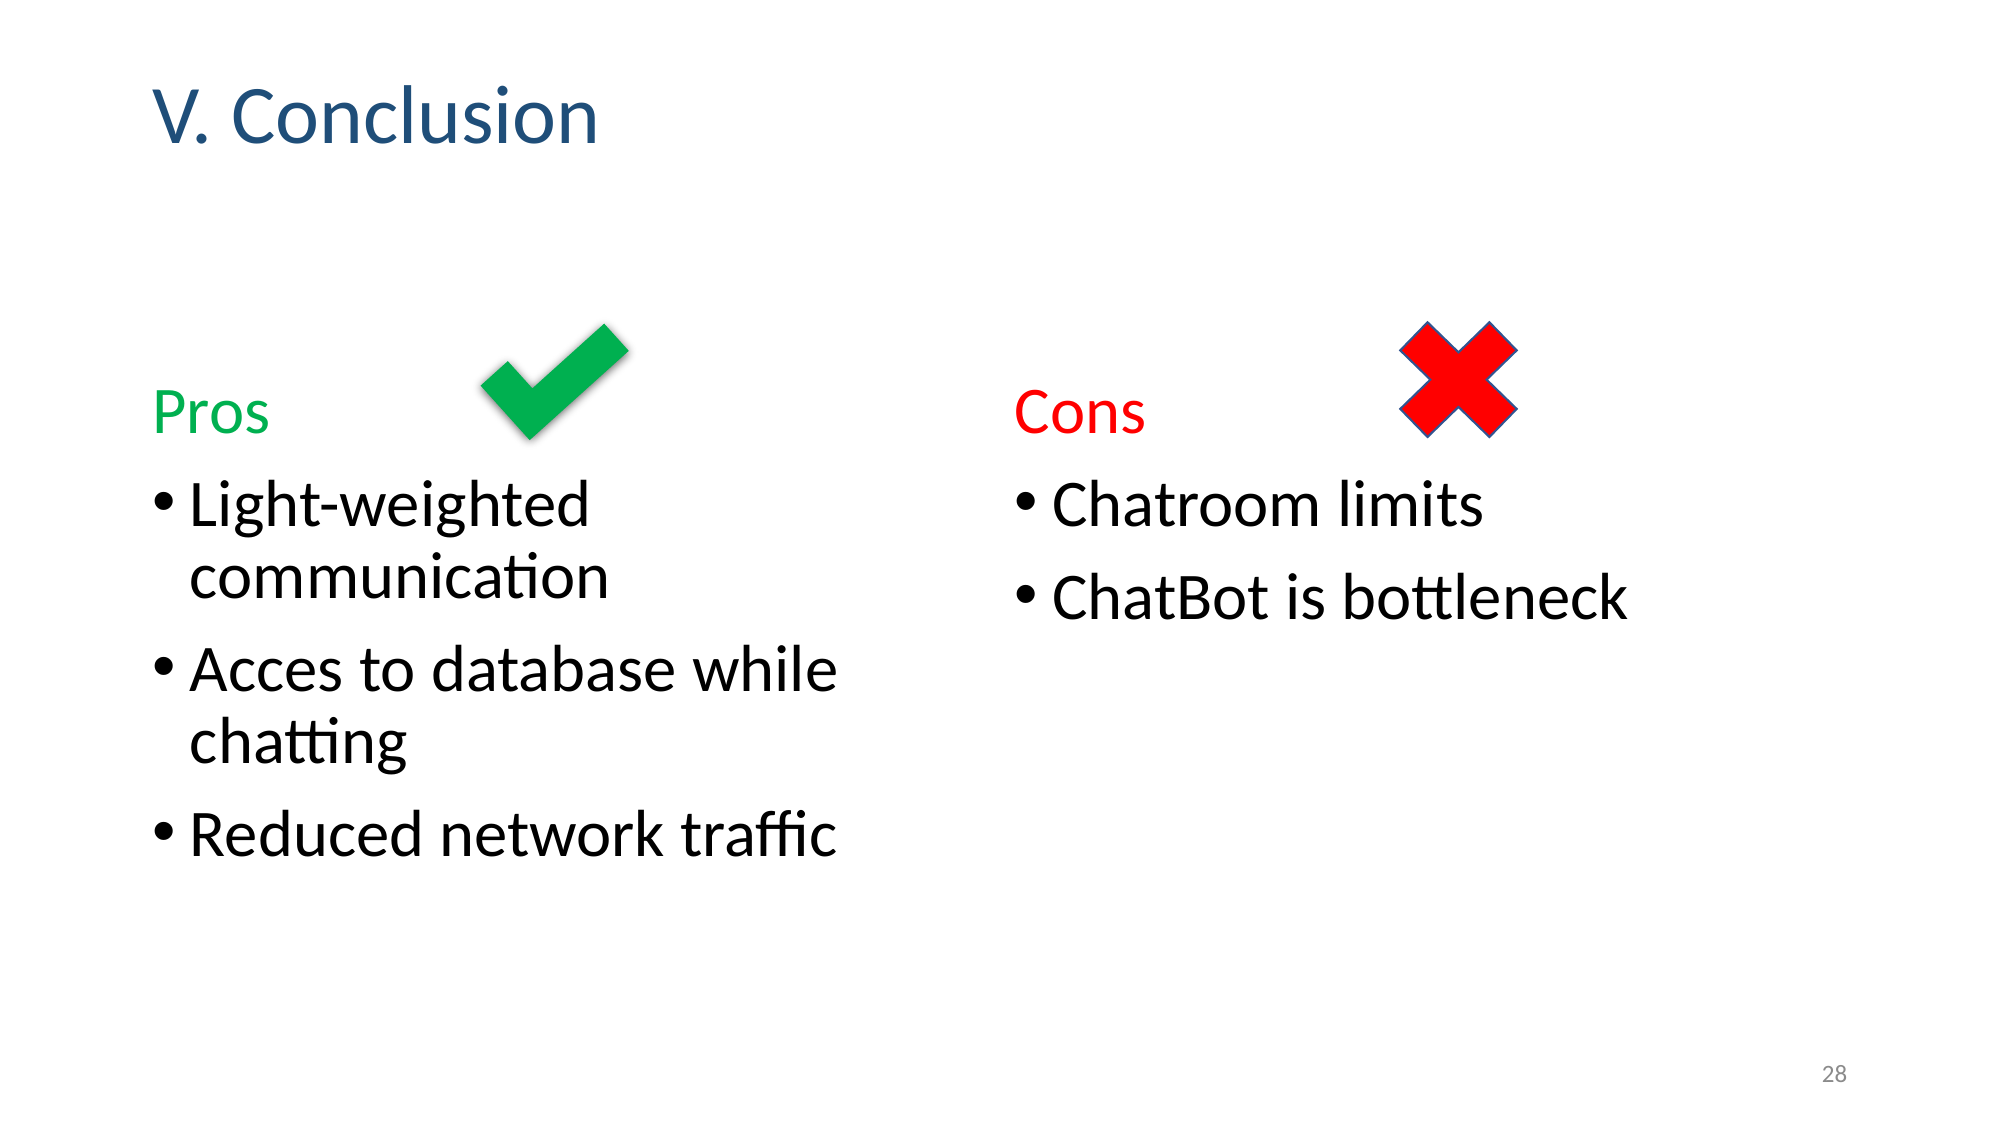

V. Conclusion

Pros
Light-weighted communication
Acces to database while chatting
Reduced network traffic

Cons
Chatroom limits
ChatBot is bottleneck
28